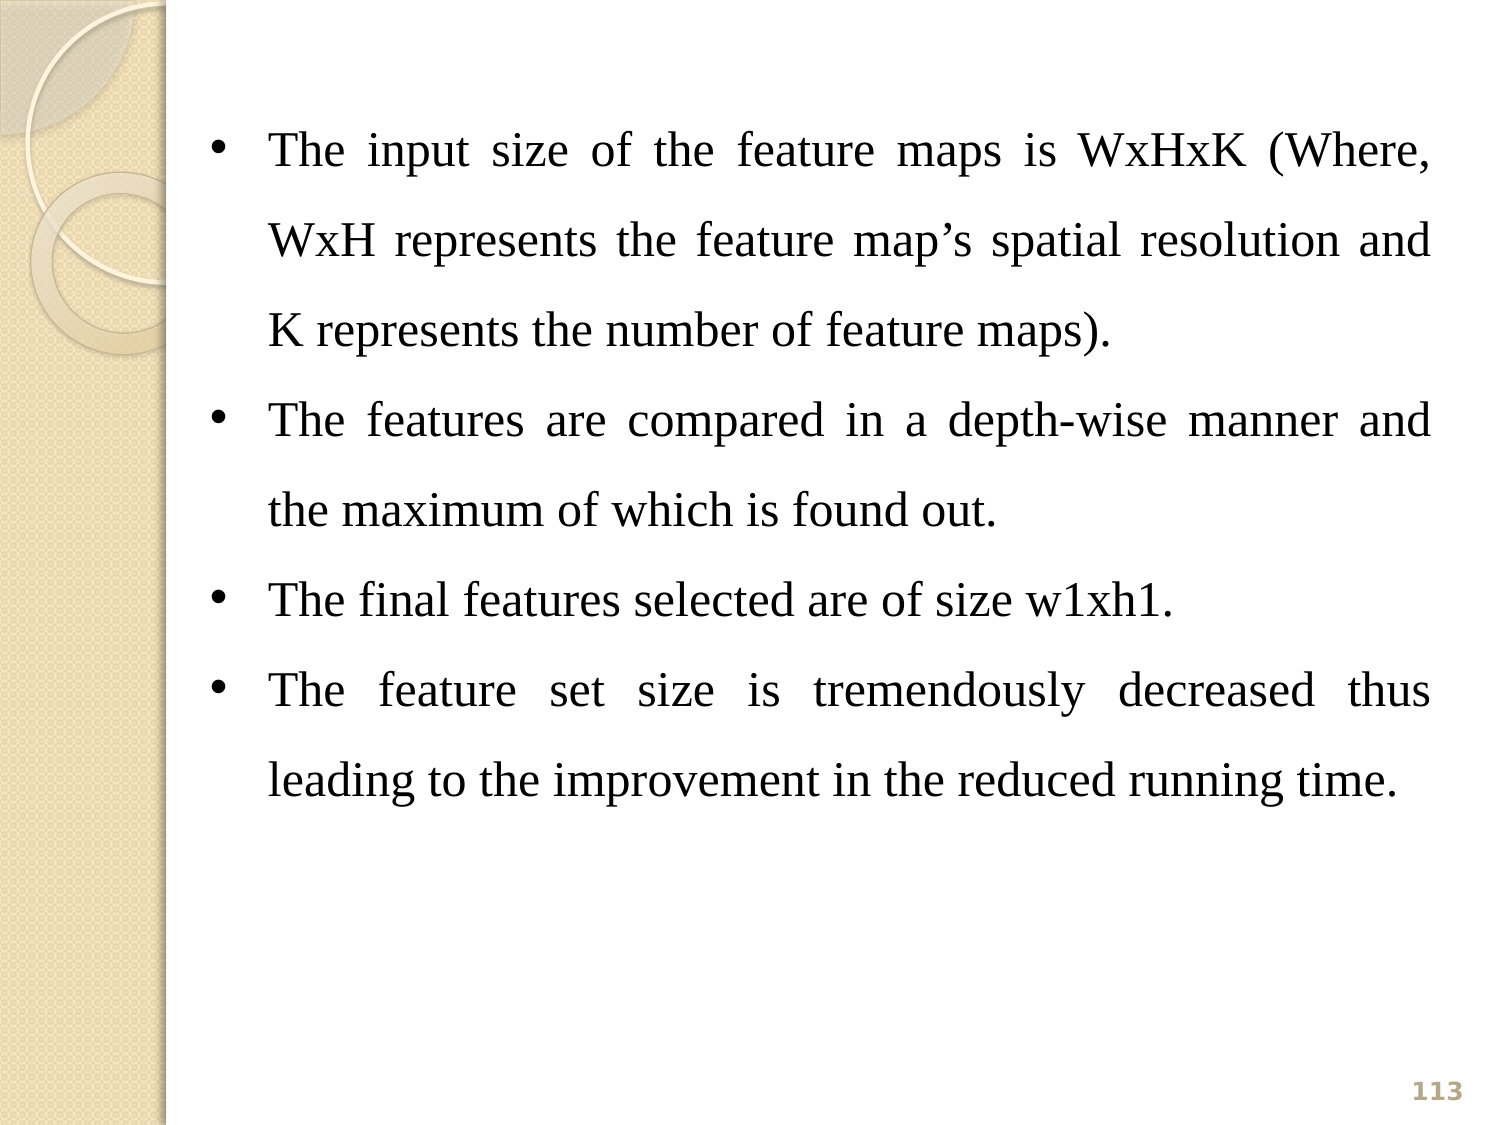

The input size of the feature maps is WxHxK (Where, WxH represents the feature map’s spatial resolution and K represents the number of feature maps).
The features are compared in a depth-wise manner and the maximum of which is found out.
The final features selected are of size w1xh1.
The feature set size is tremendously decreased thus leading to the improvement in the reduced running time.
113